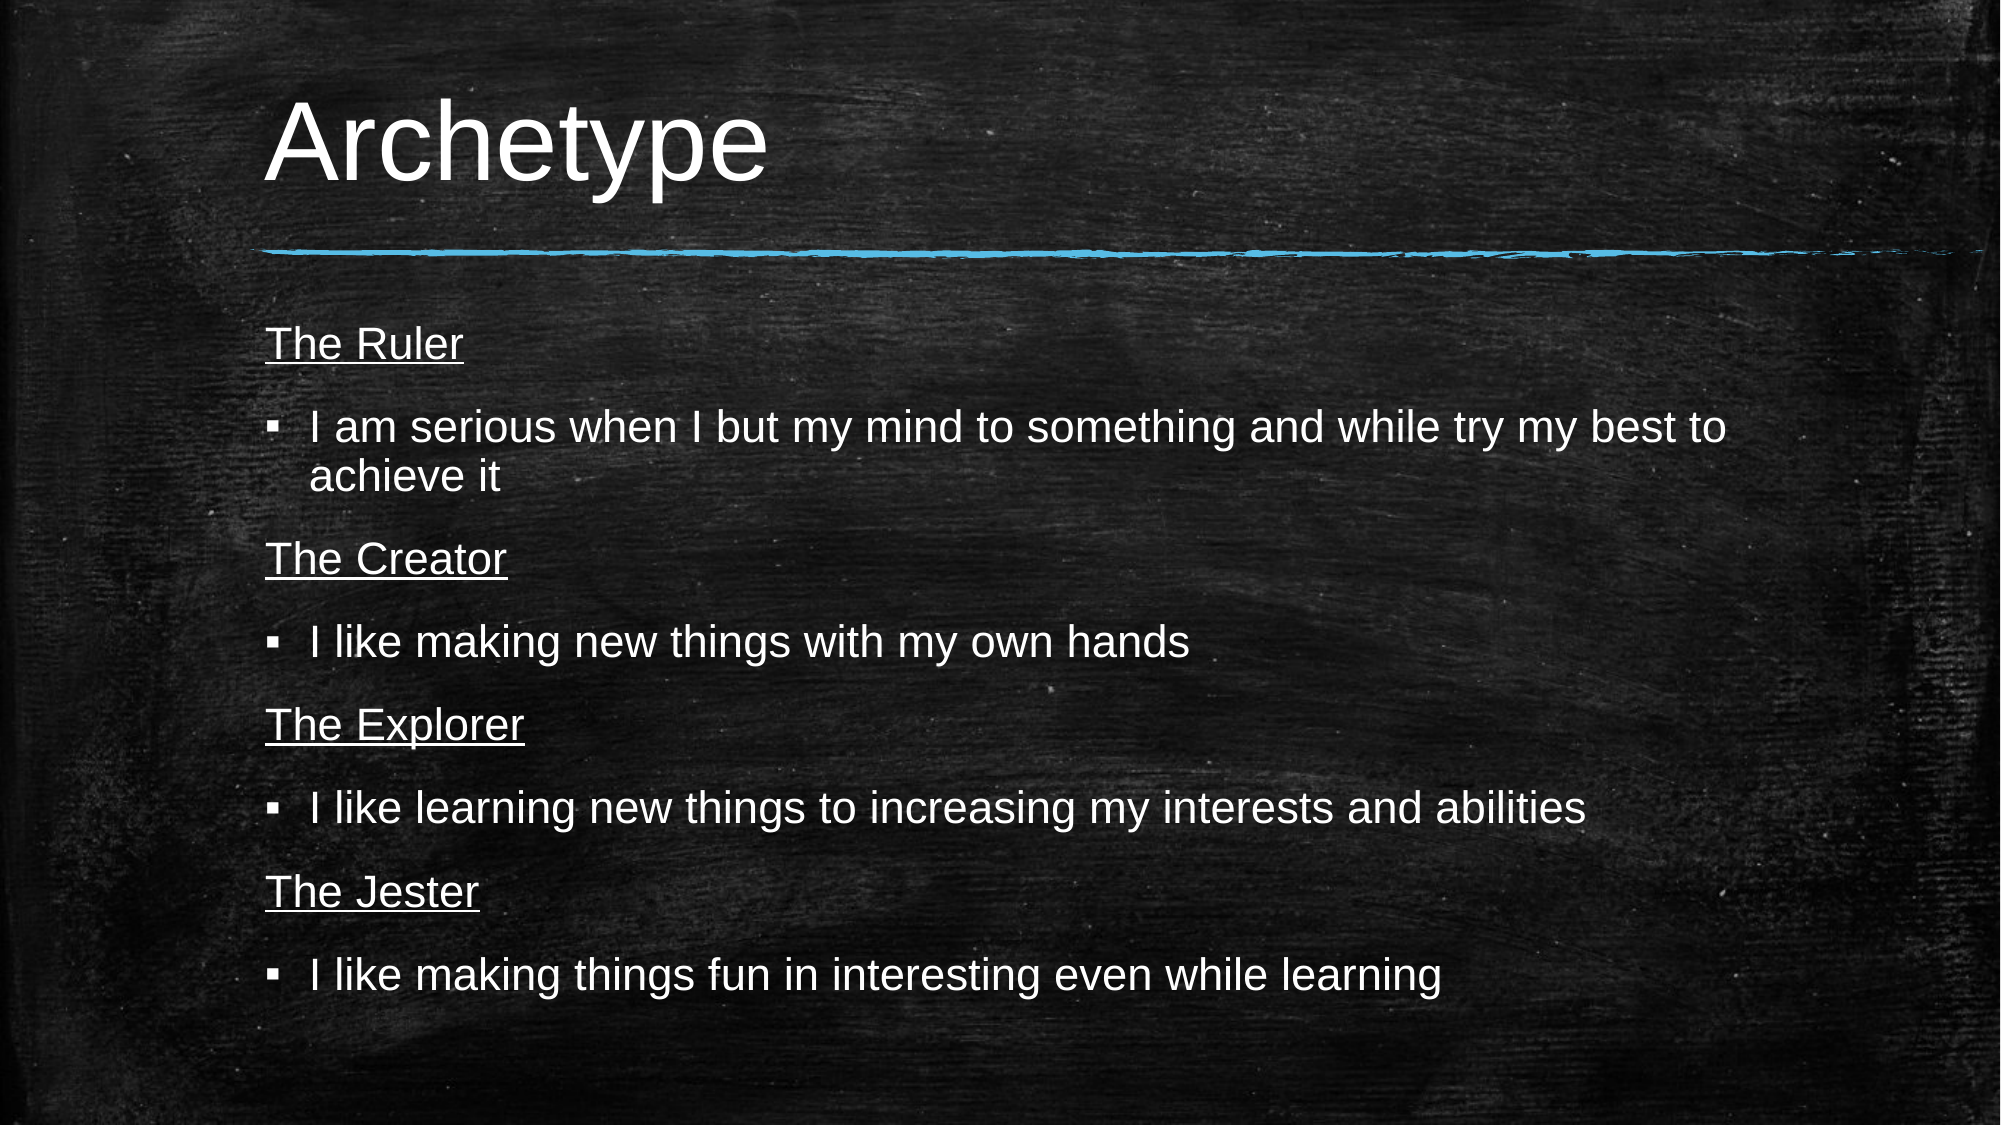

# Archetype
The Ruler
I am serious when I but my mind to something and while try my best to achieve it
The Creator
I like making new things with my own hands
The Explorer
I like learning new things to increasing my interests and abilities
The Jester
I like making things fun in interesting even while learning